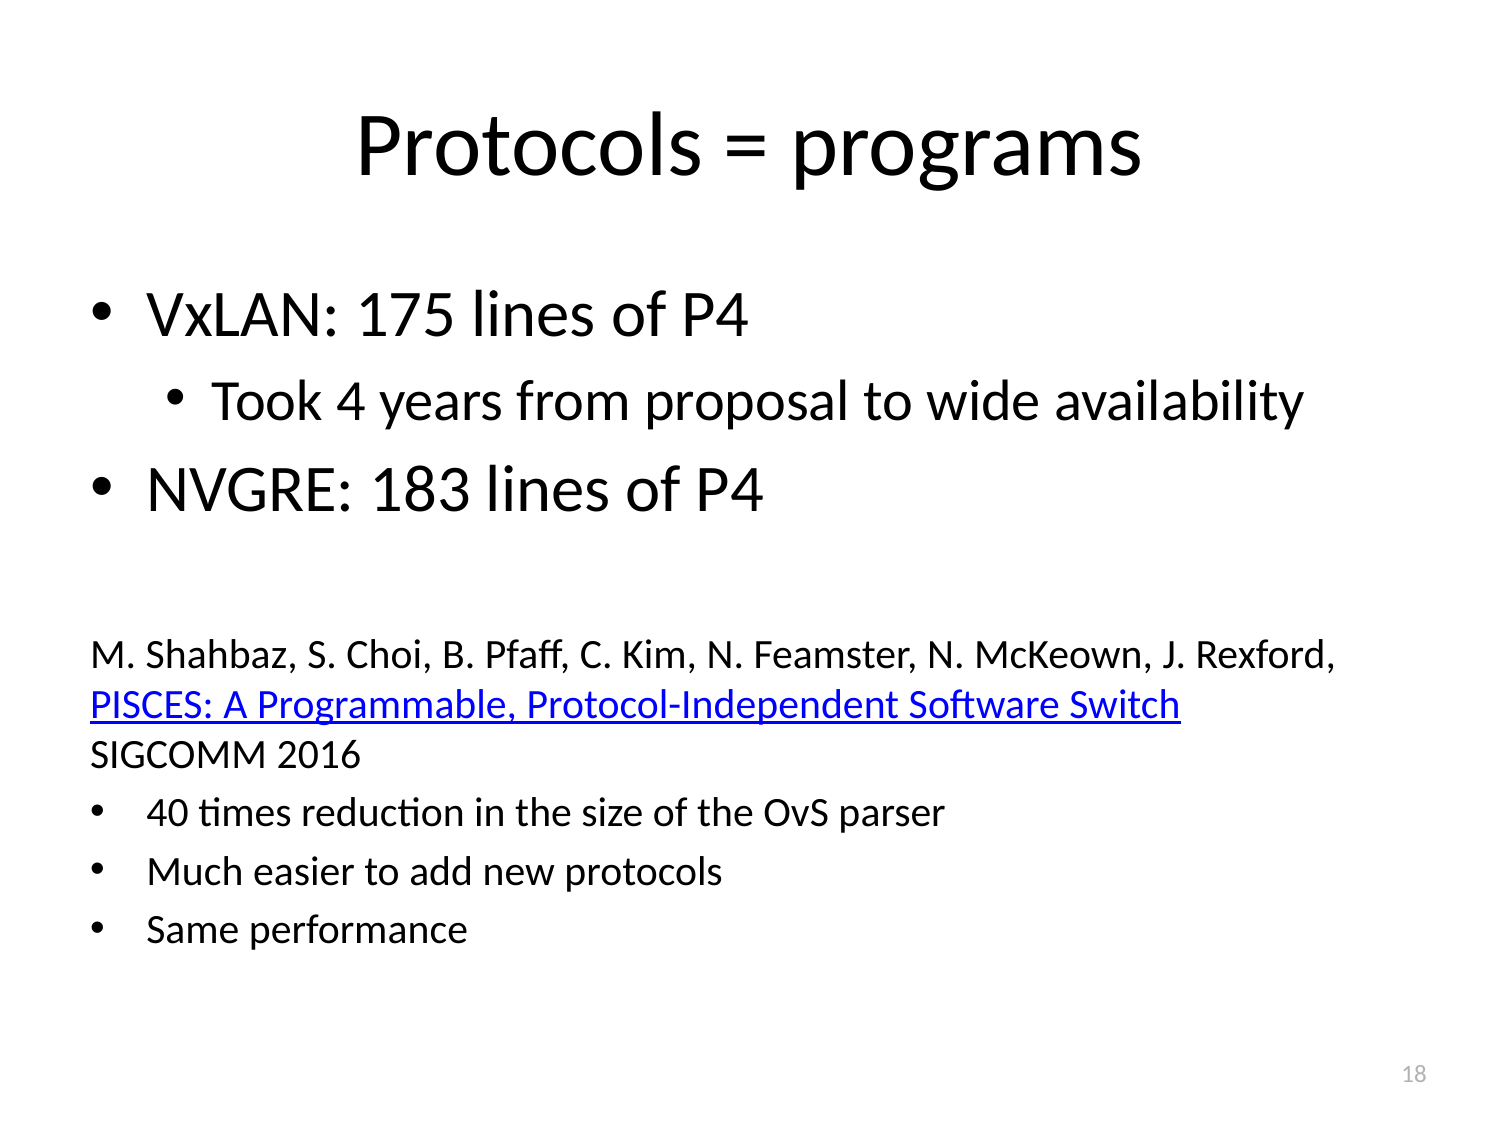

# Protocols = programs
VxLAN: 175 lines of P4
Took 4 years from proposal to wide availability
NVGRE: 183 lines of P4

M. Shahbaz, S. Choi, B. Pfaff, C. Kim, N. Feamster, N. McKeown, J. Rexford, PISCES: A Programmable, Protocol-Independent Software Switch
SIGCOMM 2016
40 times reduction in the size of the OvS parser
Much easier to add new protocols
Same performance

18